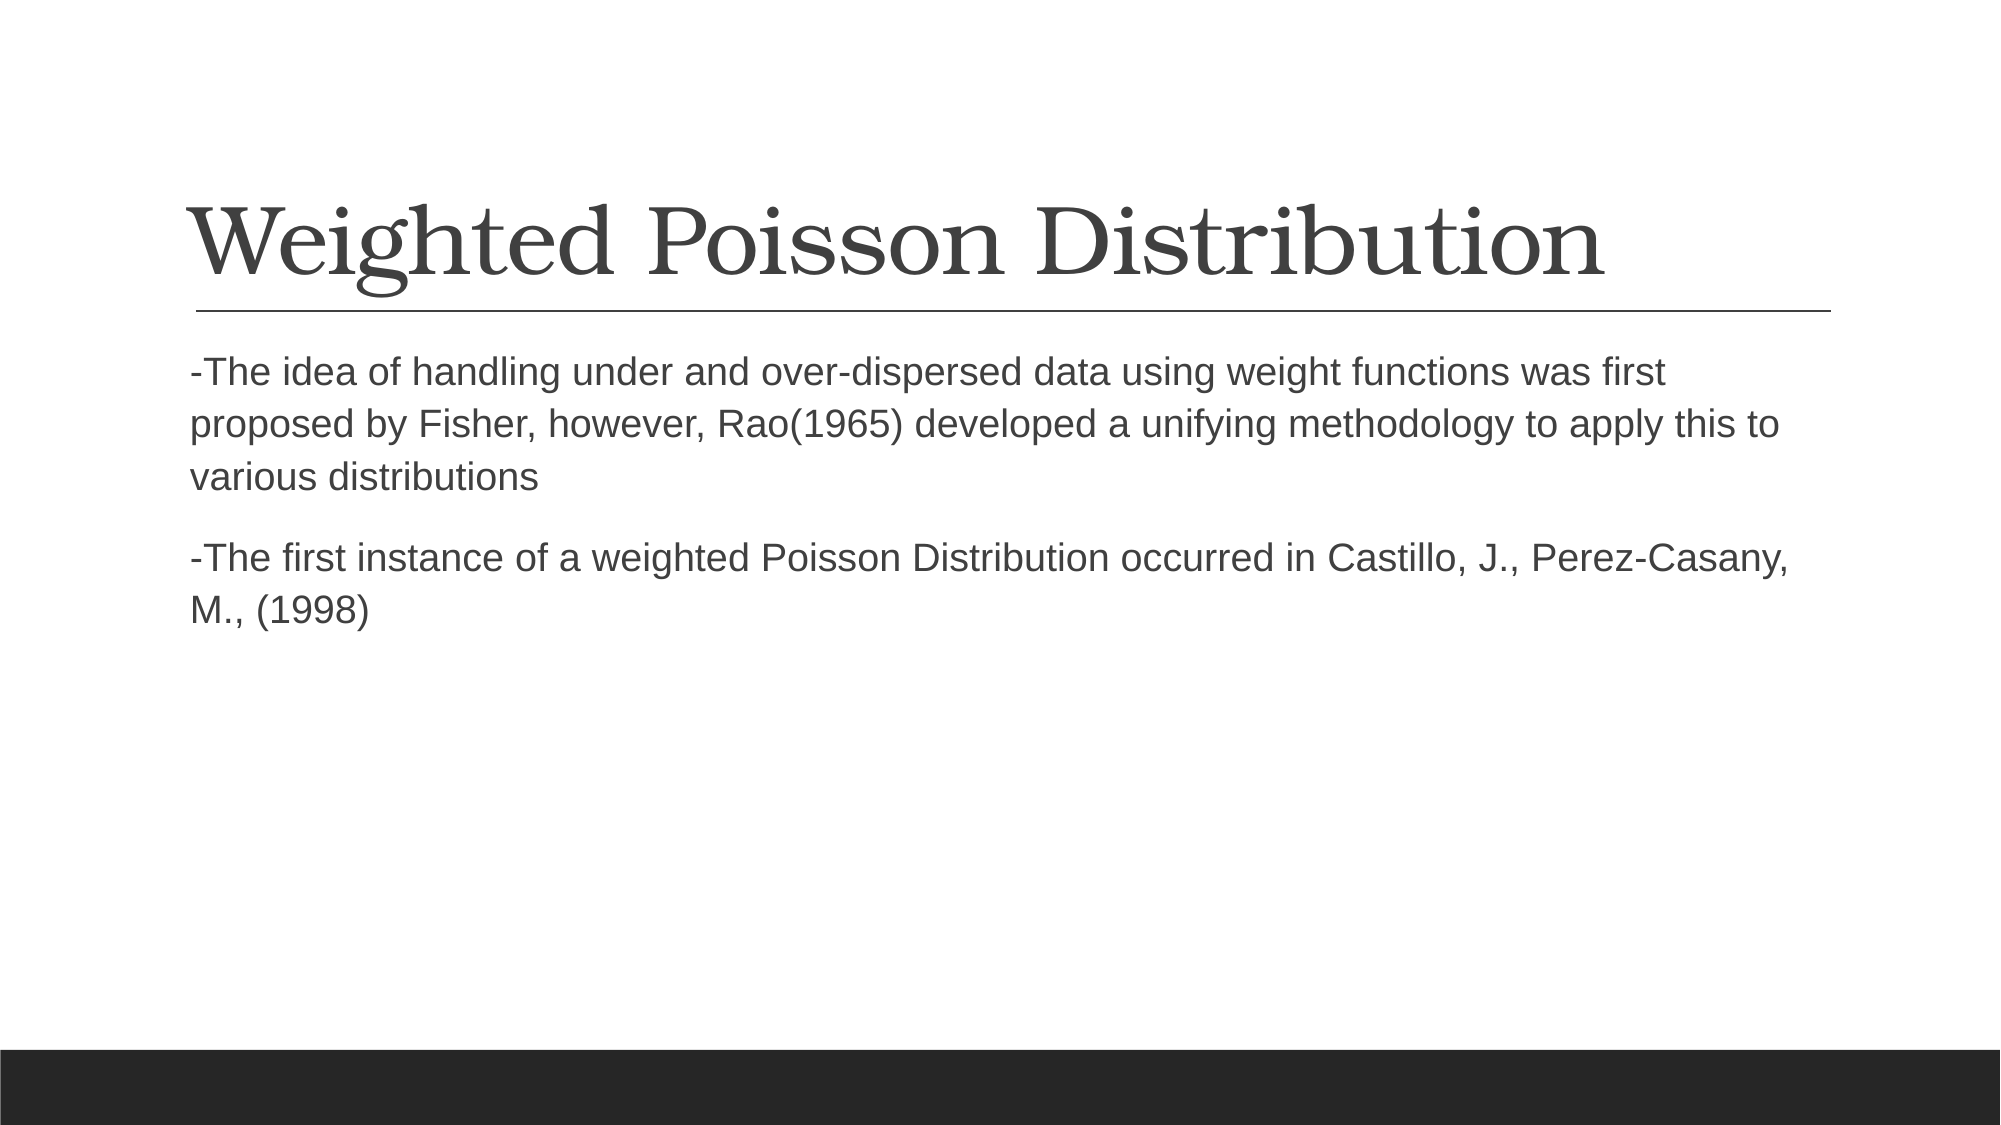

# Weighted Poisson Distribution
-The idea of handling under and over-dispersed data using weight functions was first proposed by Fisher, however, Rao(1965) developed a unifying methodology to apply this to various distributions
-The first instance of a weighted Poisson Distribution occurred in Castillo, J., Perez-Casany, M., (1998)